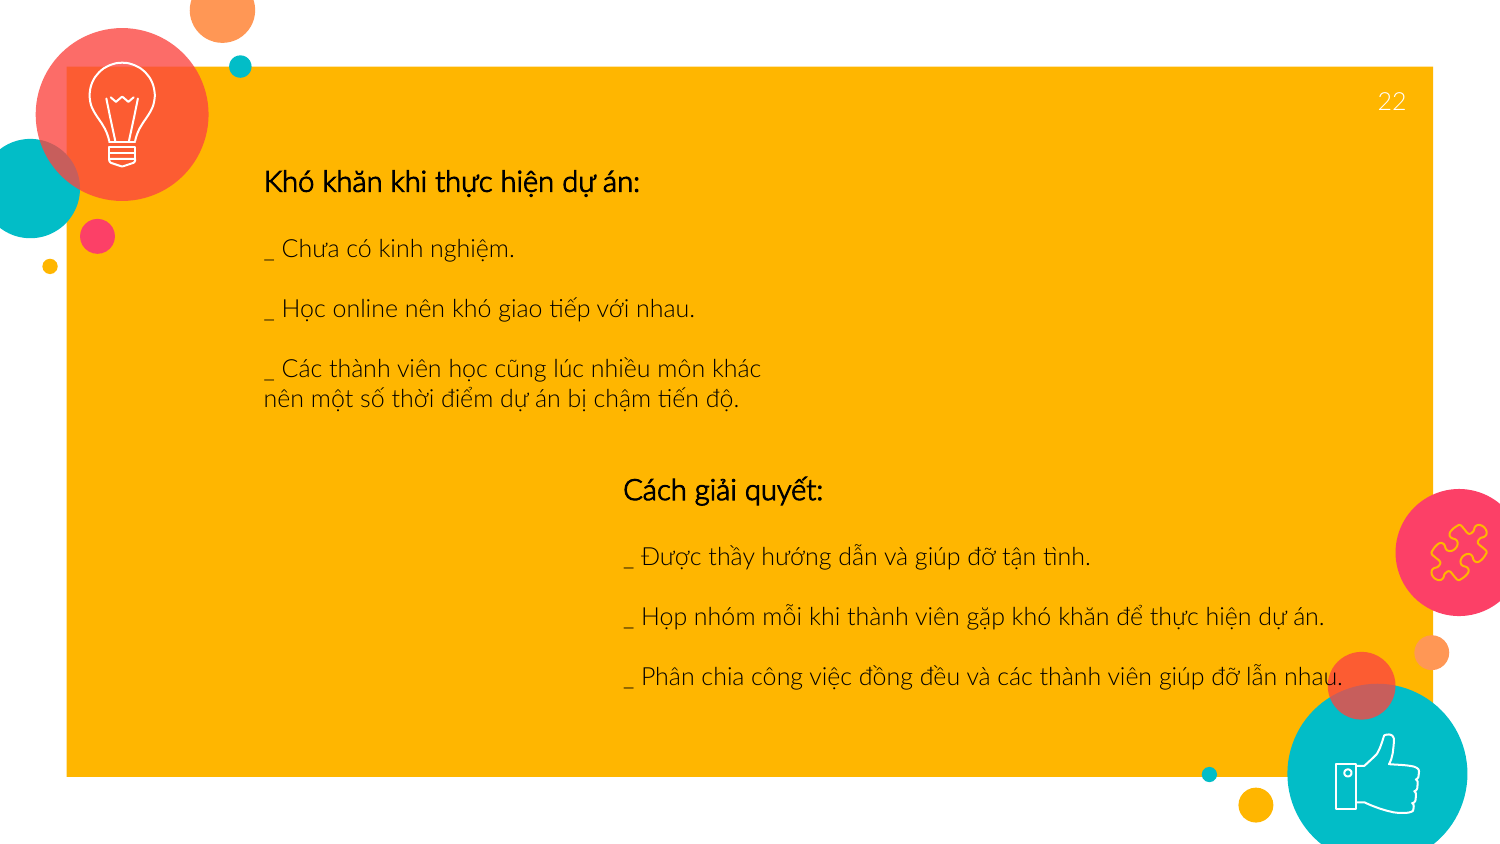

22
Khó khăn khi thực hiện dự án:

_ Chưa có kinh nghiệm.

_ Học online nên khó giao tiếp với nhau.

_ Các thành viên học cũng lúc nhiều môn khác nên một số thời điểm dự án bị chậm tiến độ.
Cách giải quyết:

_ Được thầy hướng dẫn và giúp đỡ tận tình.

_ Họp nhóm mỗi khi thành viên gặp khó khăn để thực hiện dự án.

_ Phân chia công việc đồng đều và các thành viên giúp đỡ lẫn nhau.